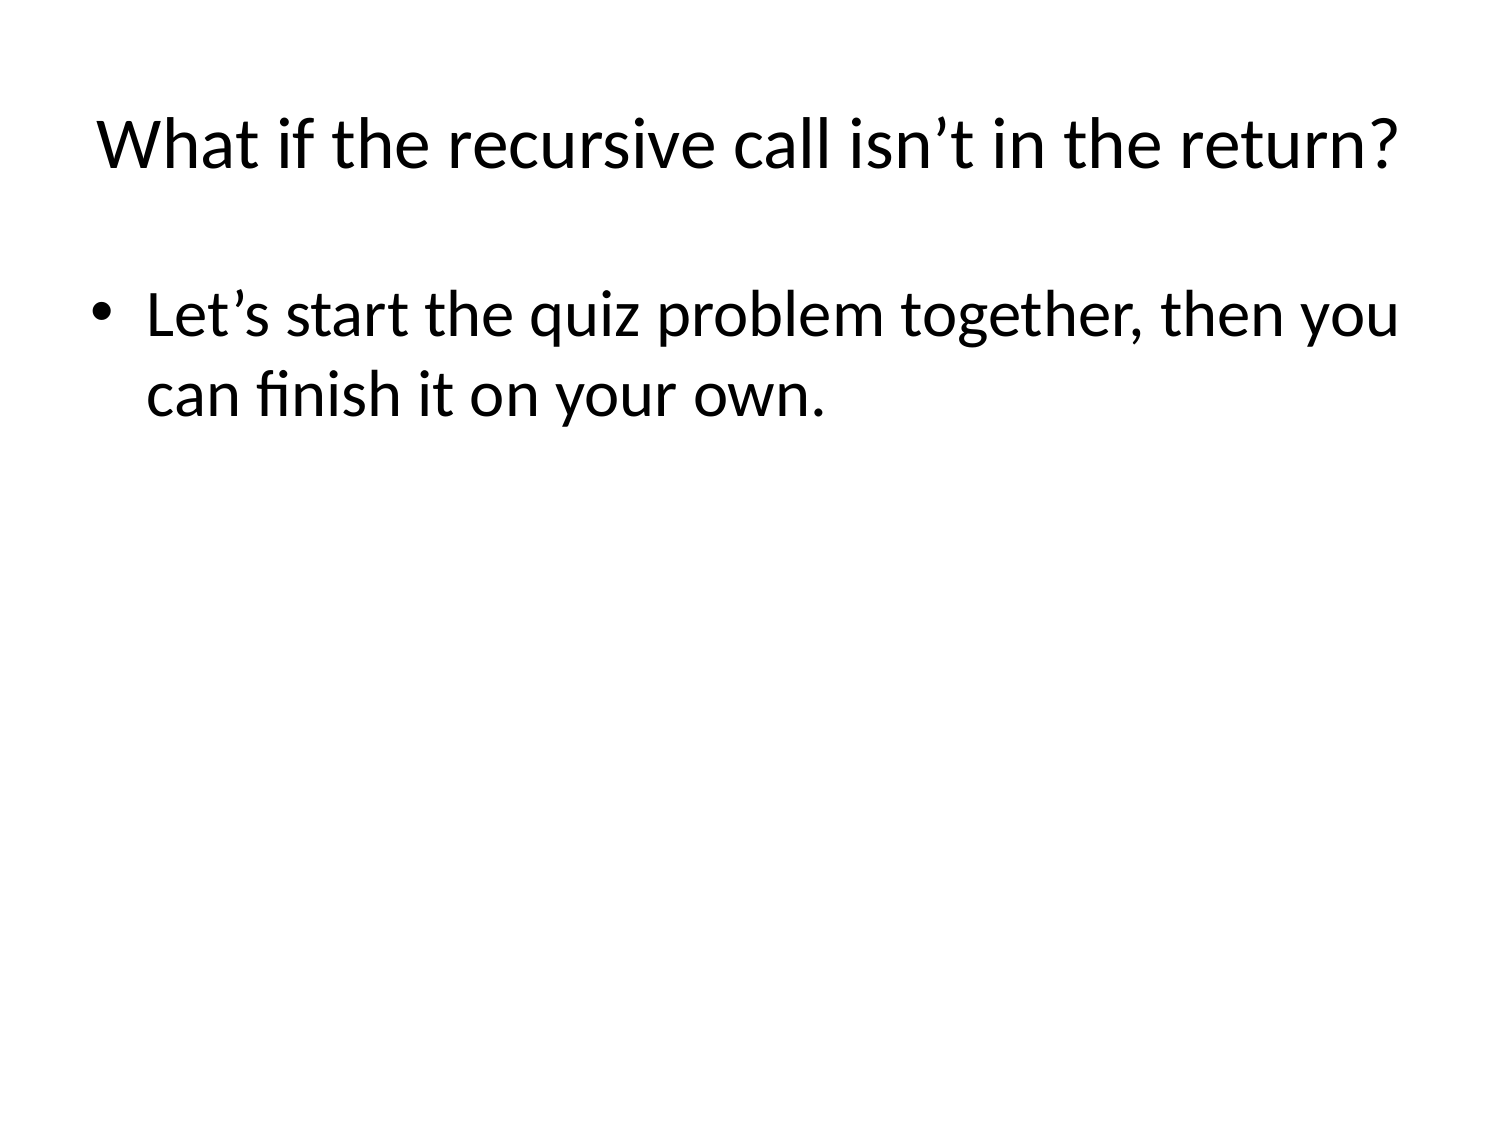

# What if the recursive call isn’t in the return?
Let’s start the quiz problem together, then you can finish it on your own.